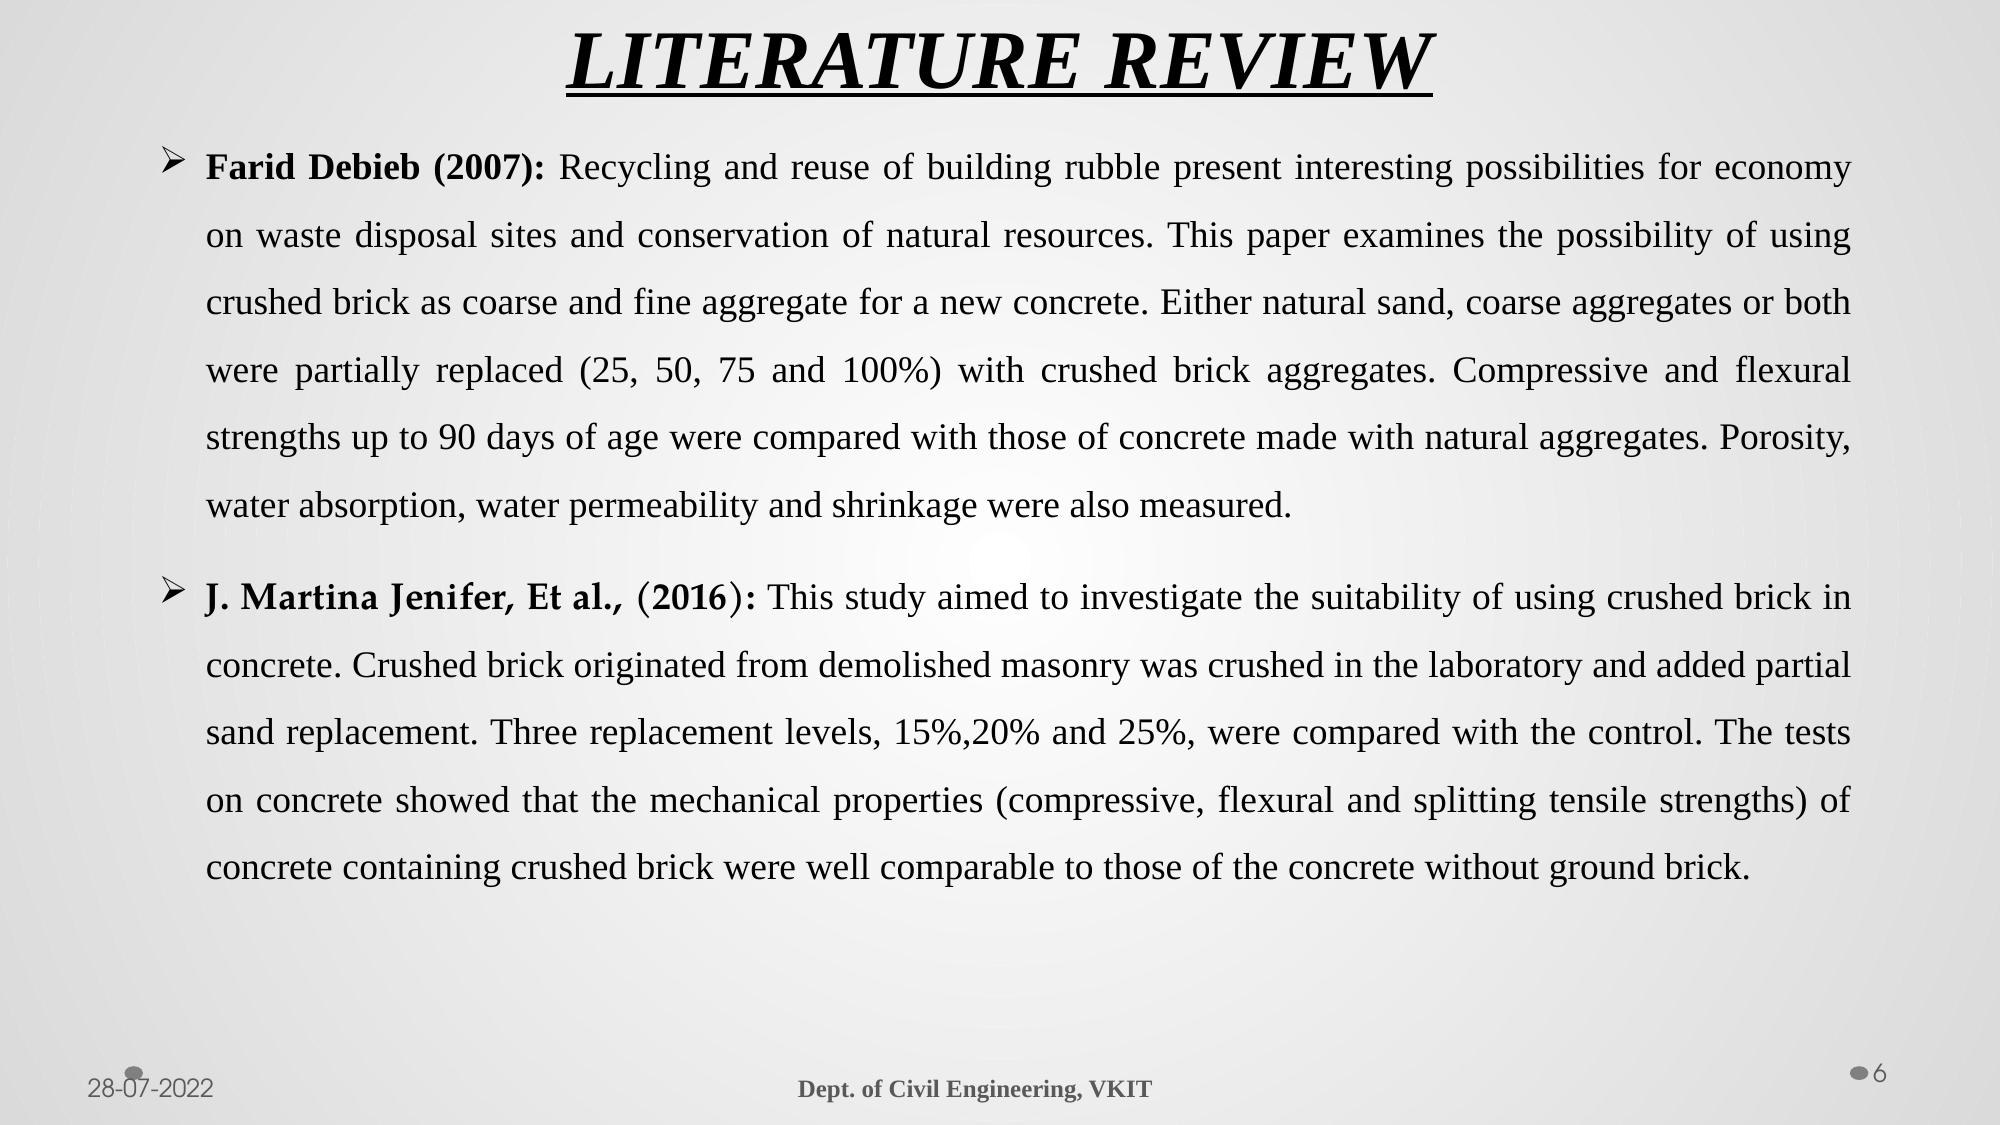

# LITERATURE REVIEW
Farid Debieb (2007): Recycling and reuse of building rubble present interesting possibilities for economy on waste disposal sites and conservation of natural resources. This paper examines the possibility of using crushed brick as coarse and fine aggregate for a new concrete. Either natural sand, coarse aggregates or both were partially replaced (25, 50, 75 and 100%) with crushed brick aggregates. Compressive and flexural strengths up to 90 days of age were compared with those of concrete made with natural aggregates. Porosity, water absorption, water permeability and shrinkage were also measured.
J. Martina Jenifer, Et al., (2016): This study aimed to investigate the suitability of using crushed brick in concrete. Crushed brick originated from demolished masonry was crushed in the laboratory and added partial sand replacement. Three replacement levels, 15%,20% and 25%, were compared with the control. The tests on concrete showed that the mechanical properties (compressive, flexural and splitting tensile strengths) of concrete containing crushed brick were well comparable to those of the concrete without ground brick.

6
28-07-2022
Dept. of Civil Engineering, VKIT